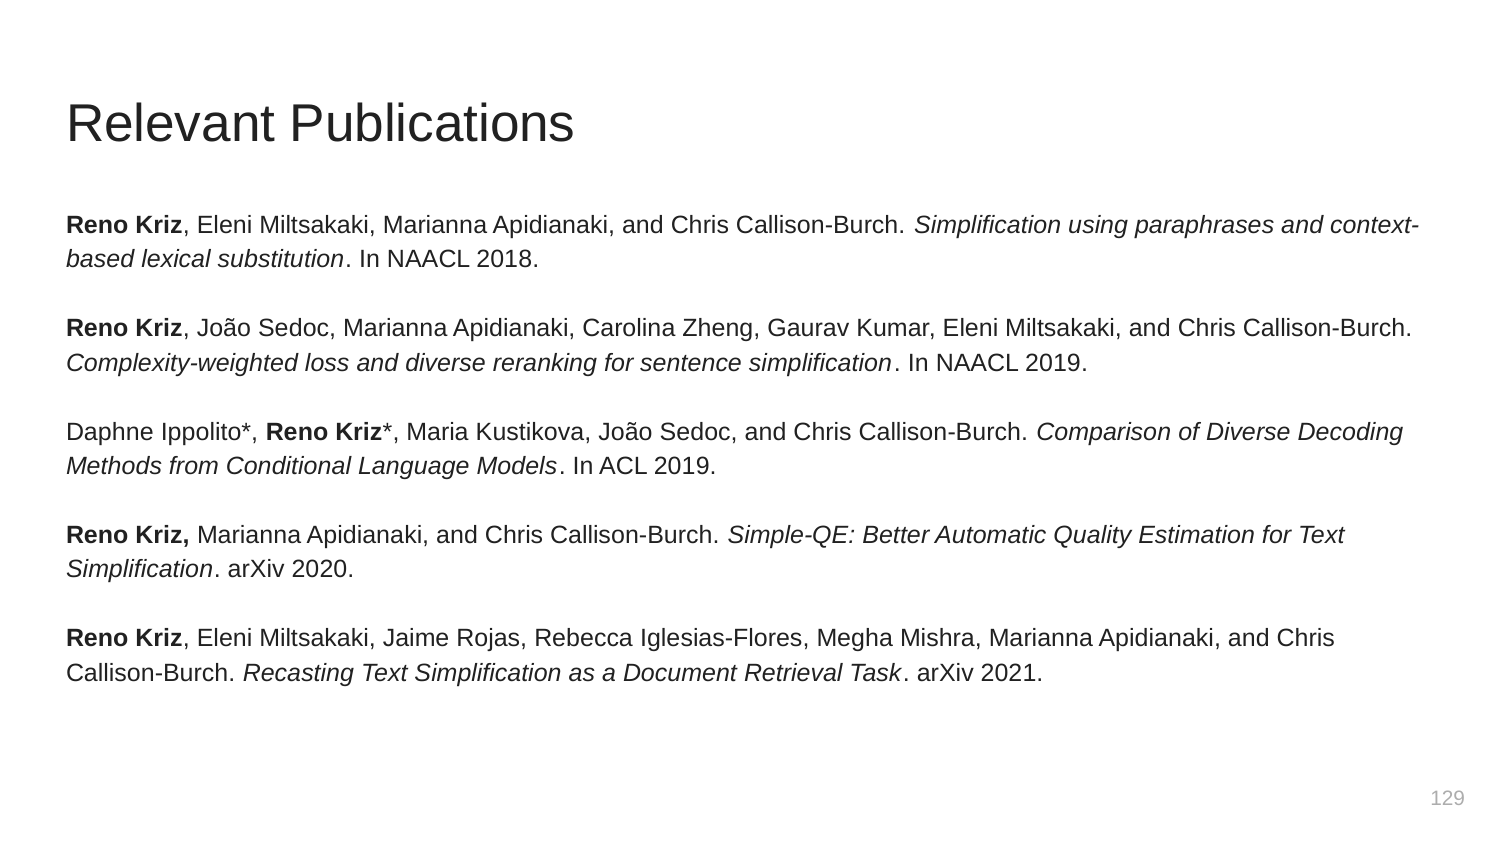

# Relevant Publications
Reno Kriz, Eleni Miltsakaki, Marianna Apidianaki, and Chris Callison-Burch. Simplification using paraphrases and context-based lexical substitution. In NAACL 2018.

Reno Kriz, João Sedoc, Marianna Apidianaki, Carolina Zheng, Gaurav Kumar, Eleni Miltsakaki, and Chris Callison-Burch. Complexity-weighted loss and diverse reranking for sentence simplification. In NAACL 2019.

Daphne Ippolito*, Reno Kriz*, Maria Kustikova, João Sedoc, and Chris Callison-Burch. Comparison of Diverse Decoding Methods from Conditional Language Models. In ACL 2019.

Reno Kriz, Marianna Apidianaki, and Chris Callison-Burch. Simple-QE: Better Automatic Quality Estimation for Text Simplification. arXiv 2020.

Reno Kriz, Eleni Miltsakaki, Jaime Rojas, Rebecca Iglesias-Flores, Megha Mishra, Marianna Apidianaki, and Chris Callison-Burch. Recasting Text Simplification as a Document Retrieval Task. arXiv 2021.
129